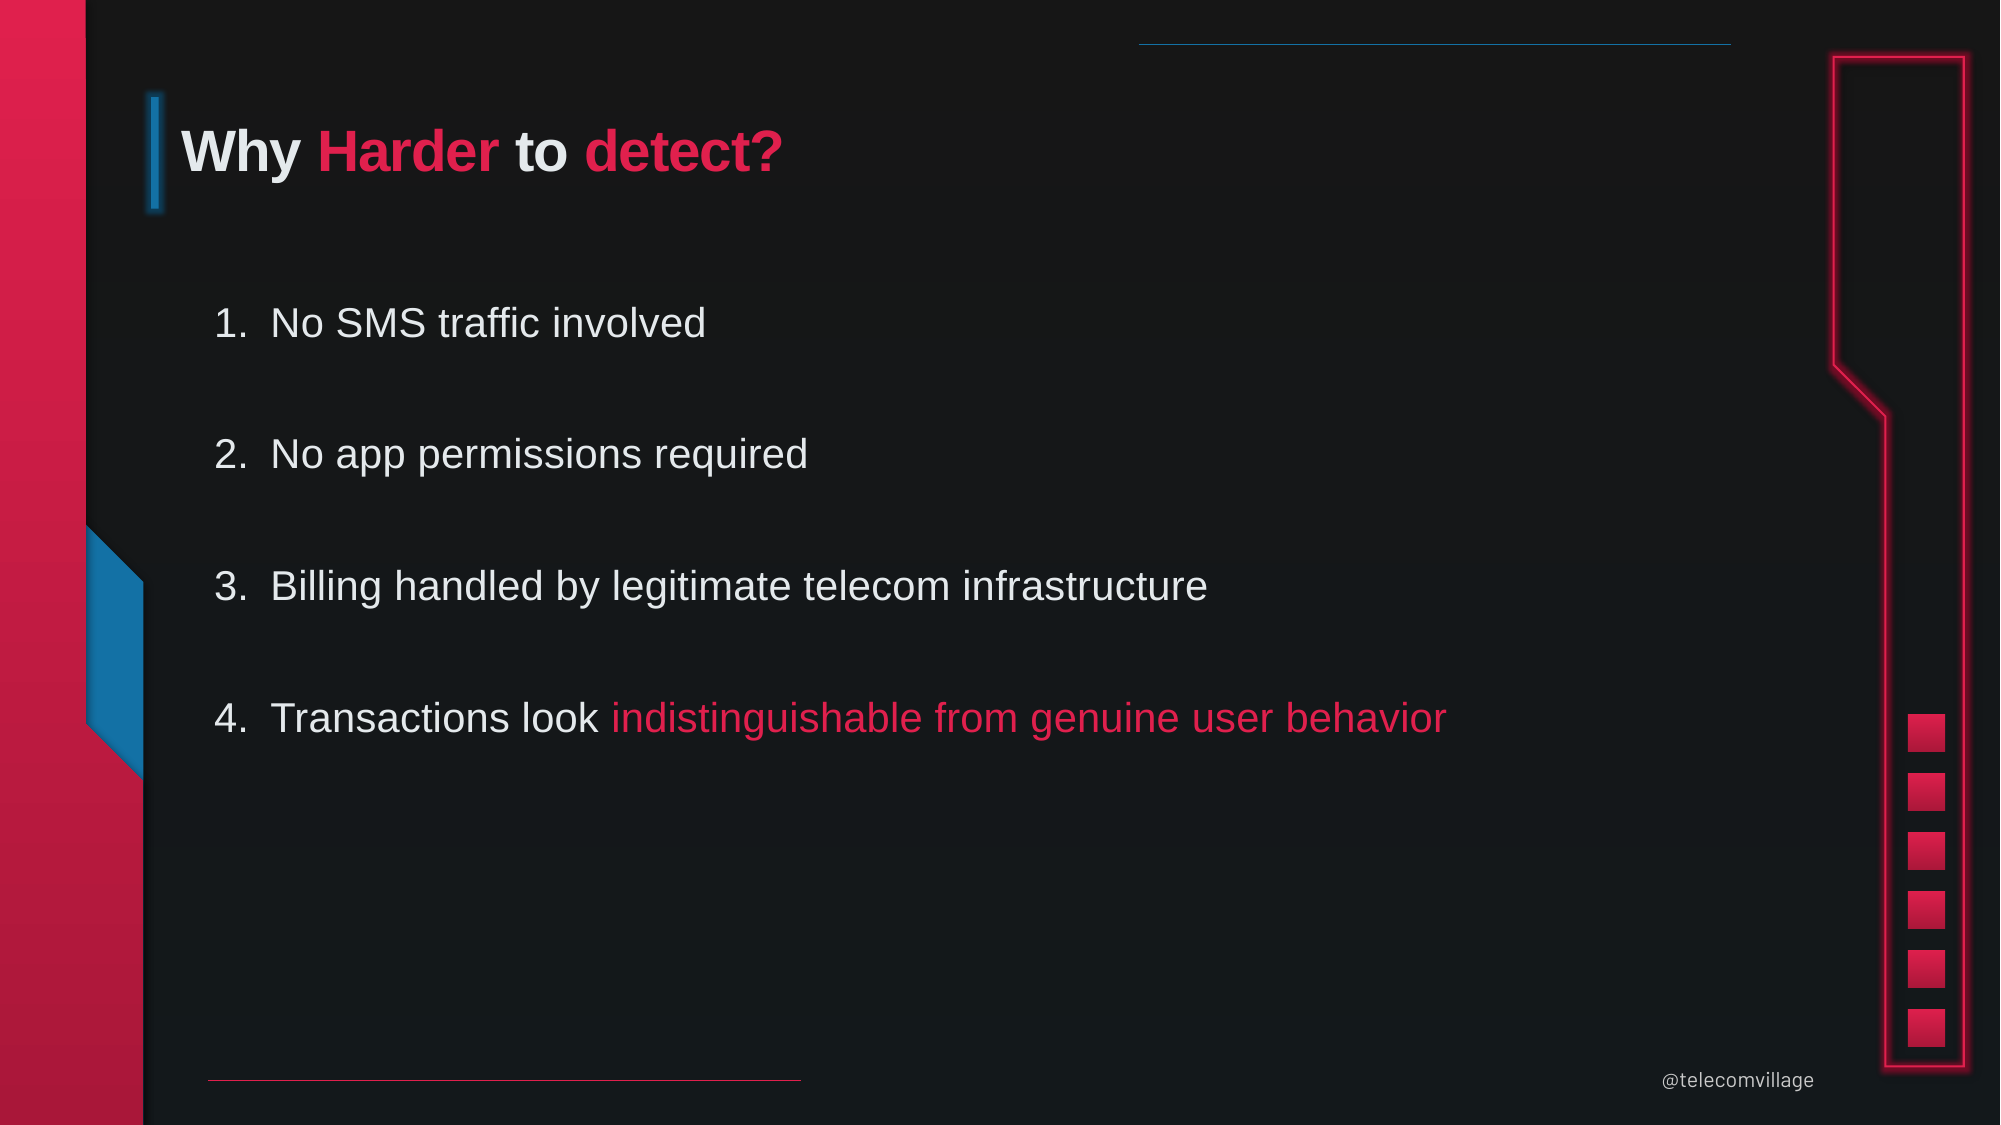

# Why Harder to detect?

No SMS traffic involved

No app permissions required

Billing handled by legitimate telecom infrastructure

Transactions look indistinguishable from genuine user behavior